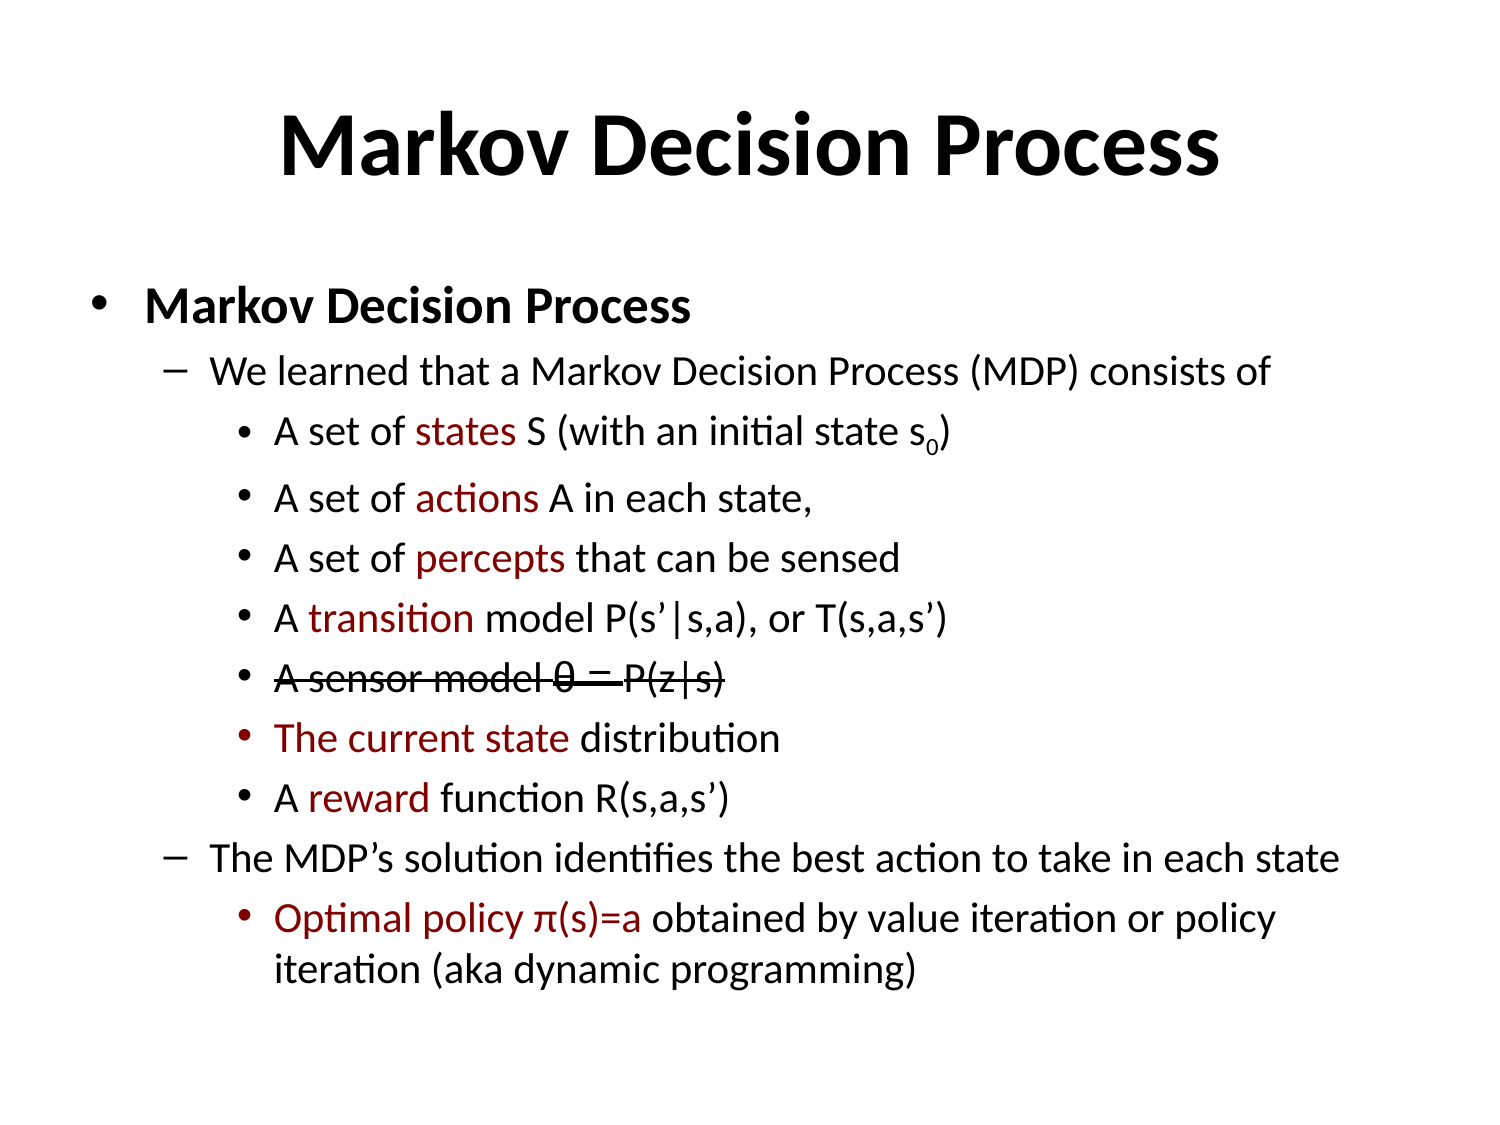

# Markov Decision Process
Markov Decision Process
We learned that a Markov Decision Process (MDP) consists of
A set of states S (with an initial state s0)
A set of actions A in each state,
A set of percepts that can be sensed
A transition model P(s’|s,a), or T(s,a,s’)
A sensor model θ = P(z|s)
The current state distribution
A reward function R(s,a,s’)
The MDP’s solution identifies the best action to take in each state
Optimal policy π(s)=a obtained by value iteration or policy iteration (aka dynamic programming)